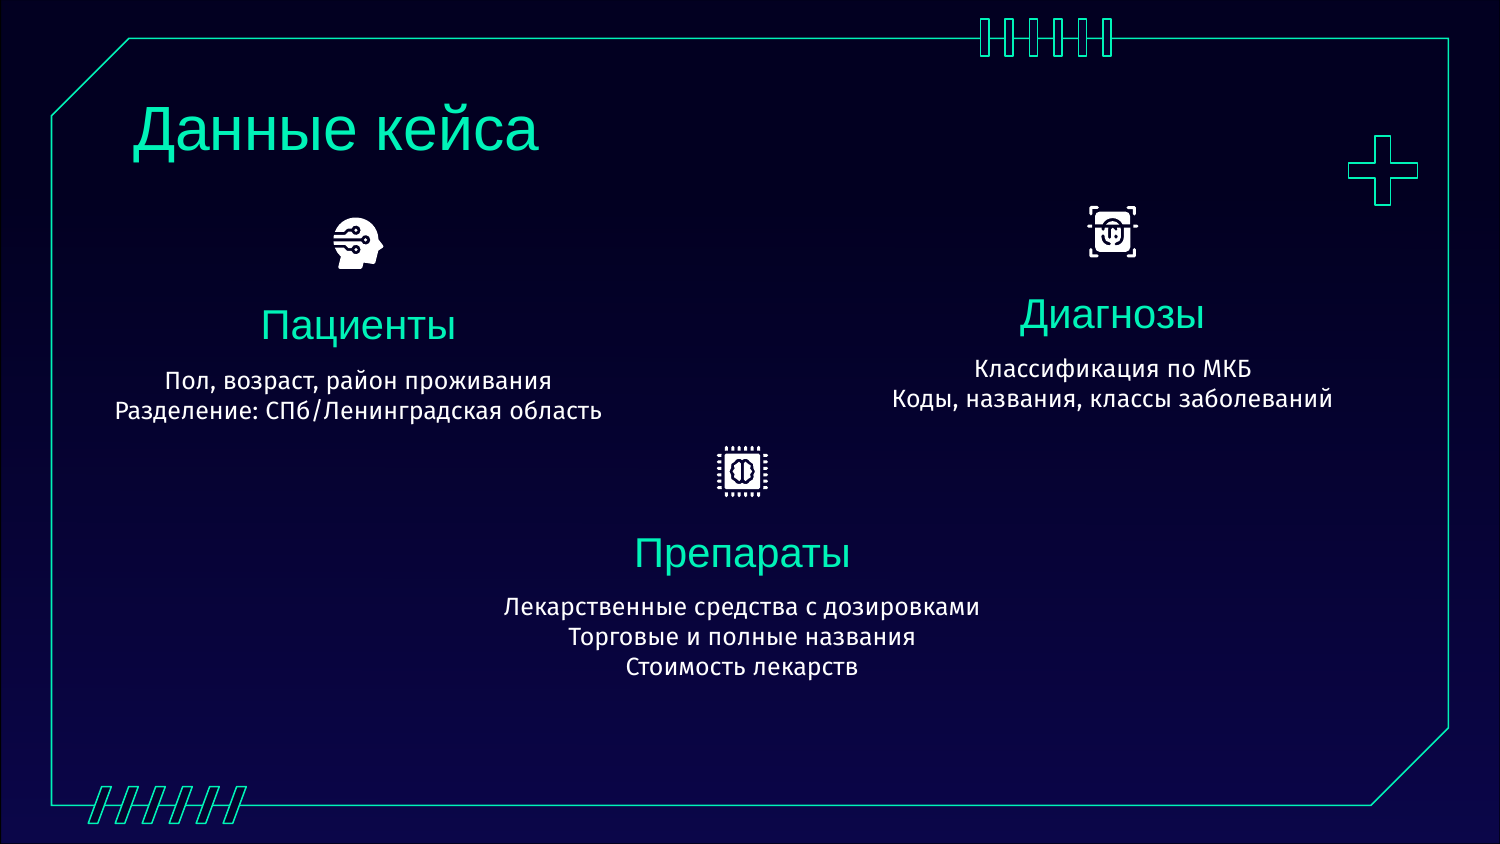

# Данные кейса

Диагнозы
Пациенты
Классификация по МКБ
Коды, названия, классы заболеваний
Пол, возраст, район проживания
Разделение: СПб/Ленинградская область

Препараты
Лекарственные средства с дозировками
Торговые и полные названия
Стоимость лекарств